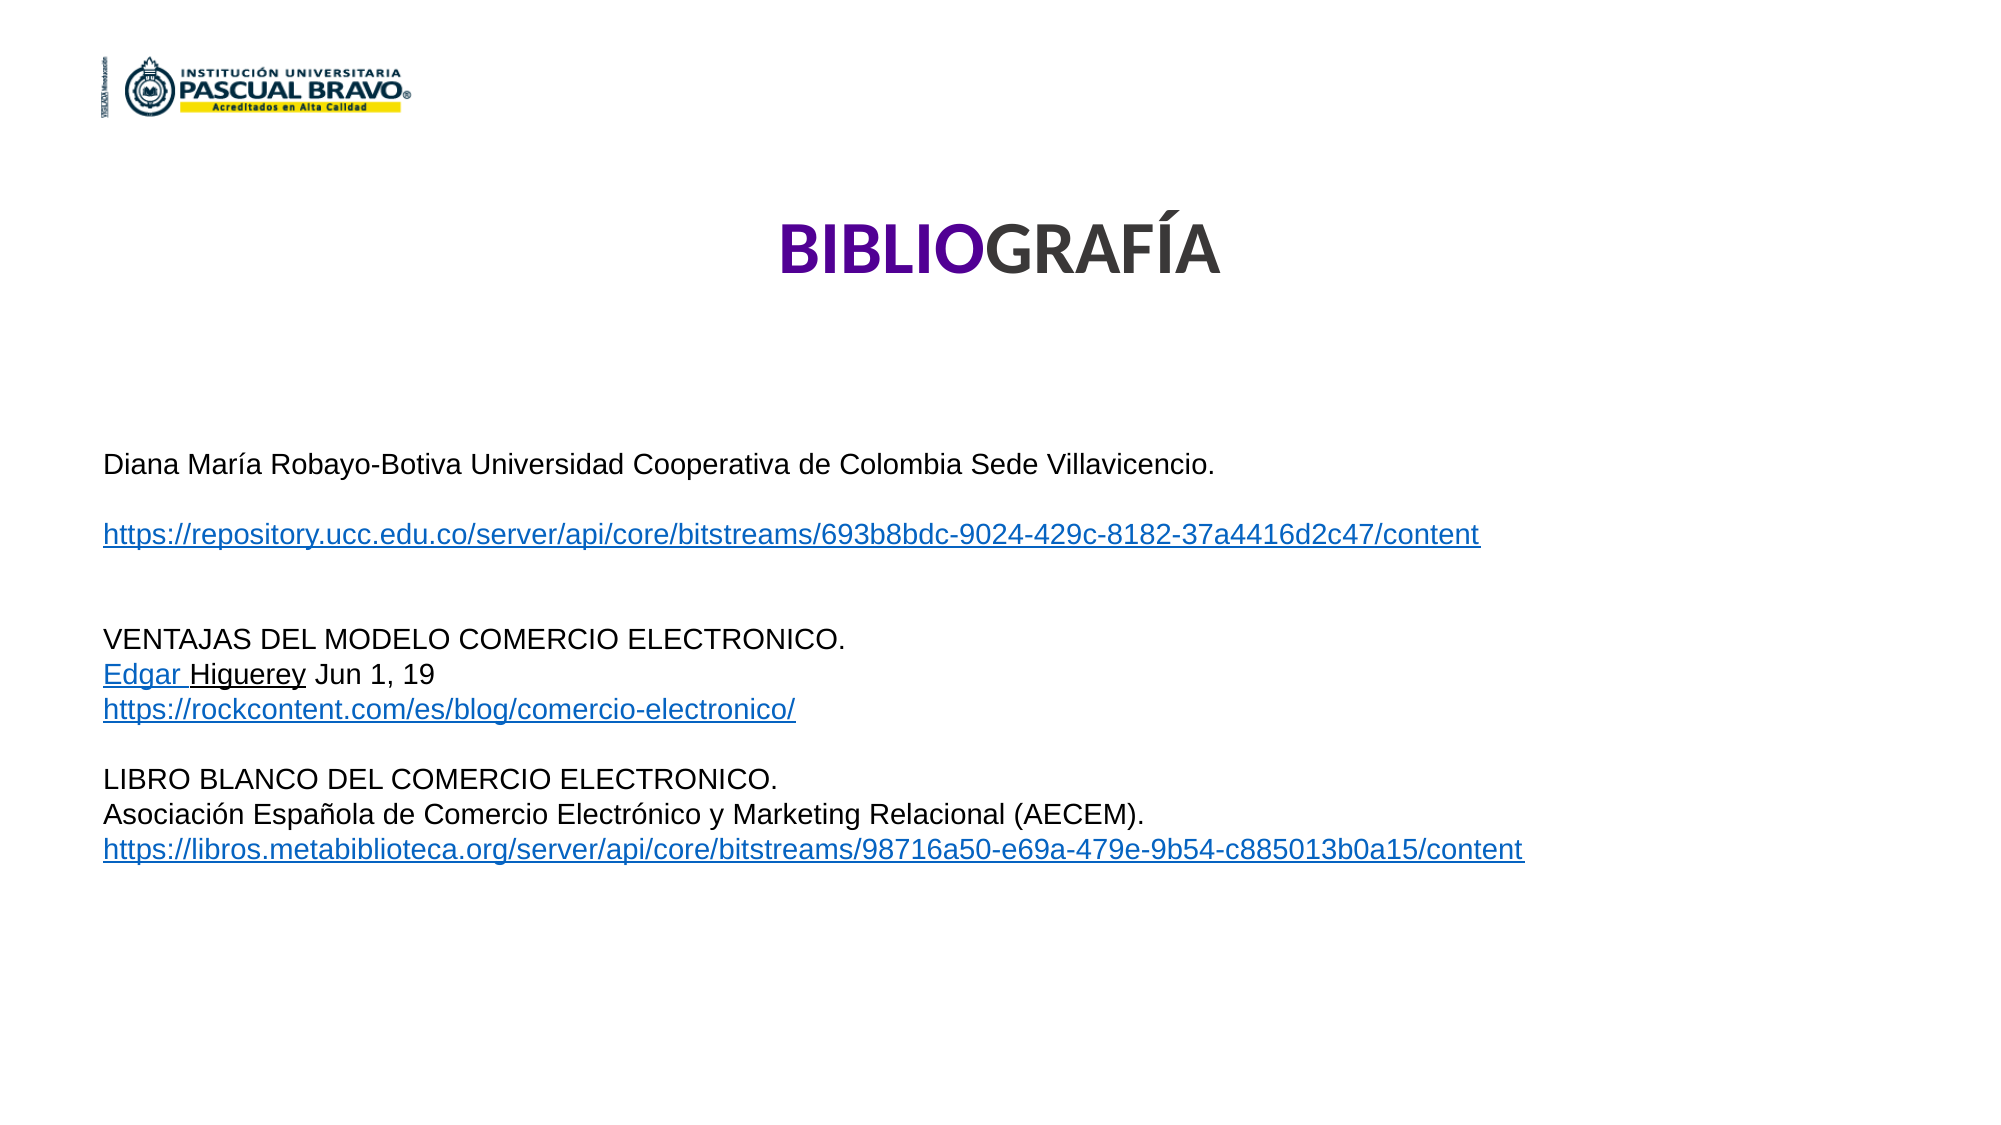

BIBLIOGRAFÍA

Diana María Robayo-Botiva Universidad Cooperativa de Colombia Sede Villavicencio.

https://repository.ucc.edu.co/server/api/core/bitstreams/693b8bdc-9024-429c-8182-37a4416d2c47/content

VENTAJAS DEL MODELO COMERCIO ELECTRONICO.
Edgar Higuerey Jun 1, 19
https://rockcontent.com/es/blog/comercio-electronico/

LIBRO BLANCO DEL COMERCIO ELECTRONICO.
Asociación Española de Comercio Electrónico y Marketing Relacional (AECEM).
https://libros.metabiblioteca.org/server/api/core/bitstreams/98716a50-e69a-479e-9b54-c885013b0a15/content